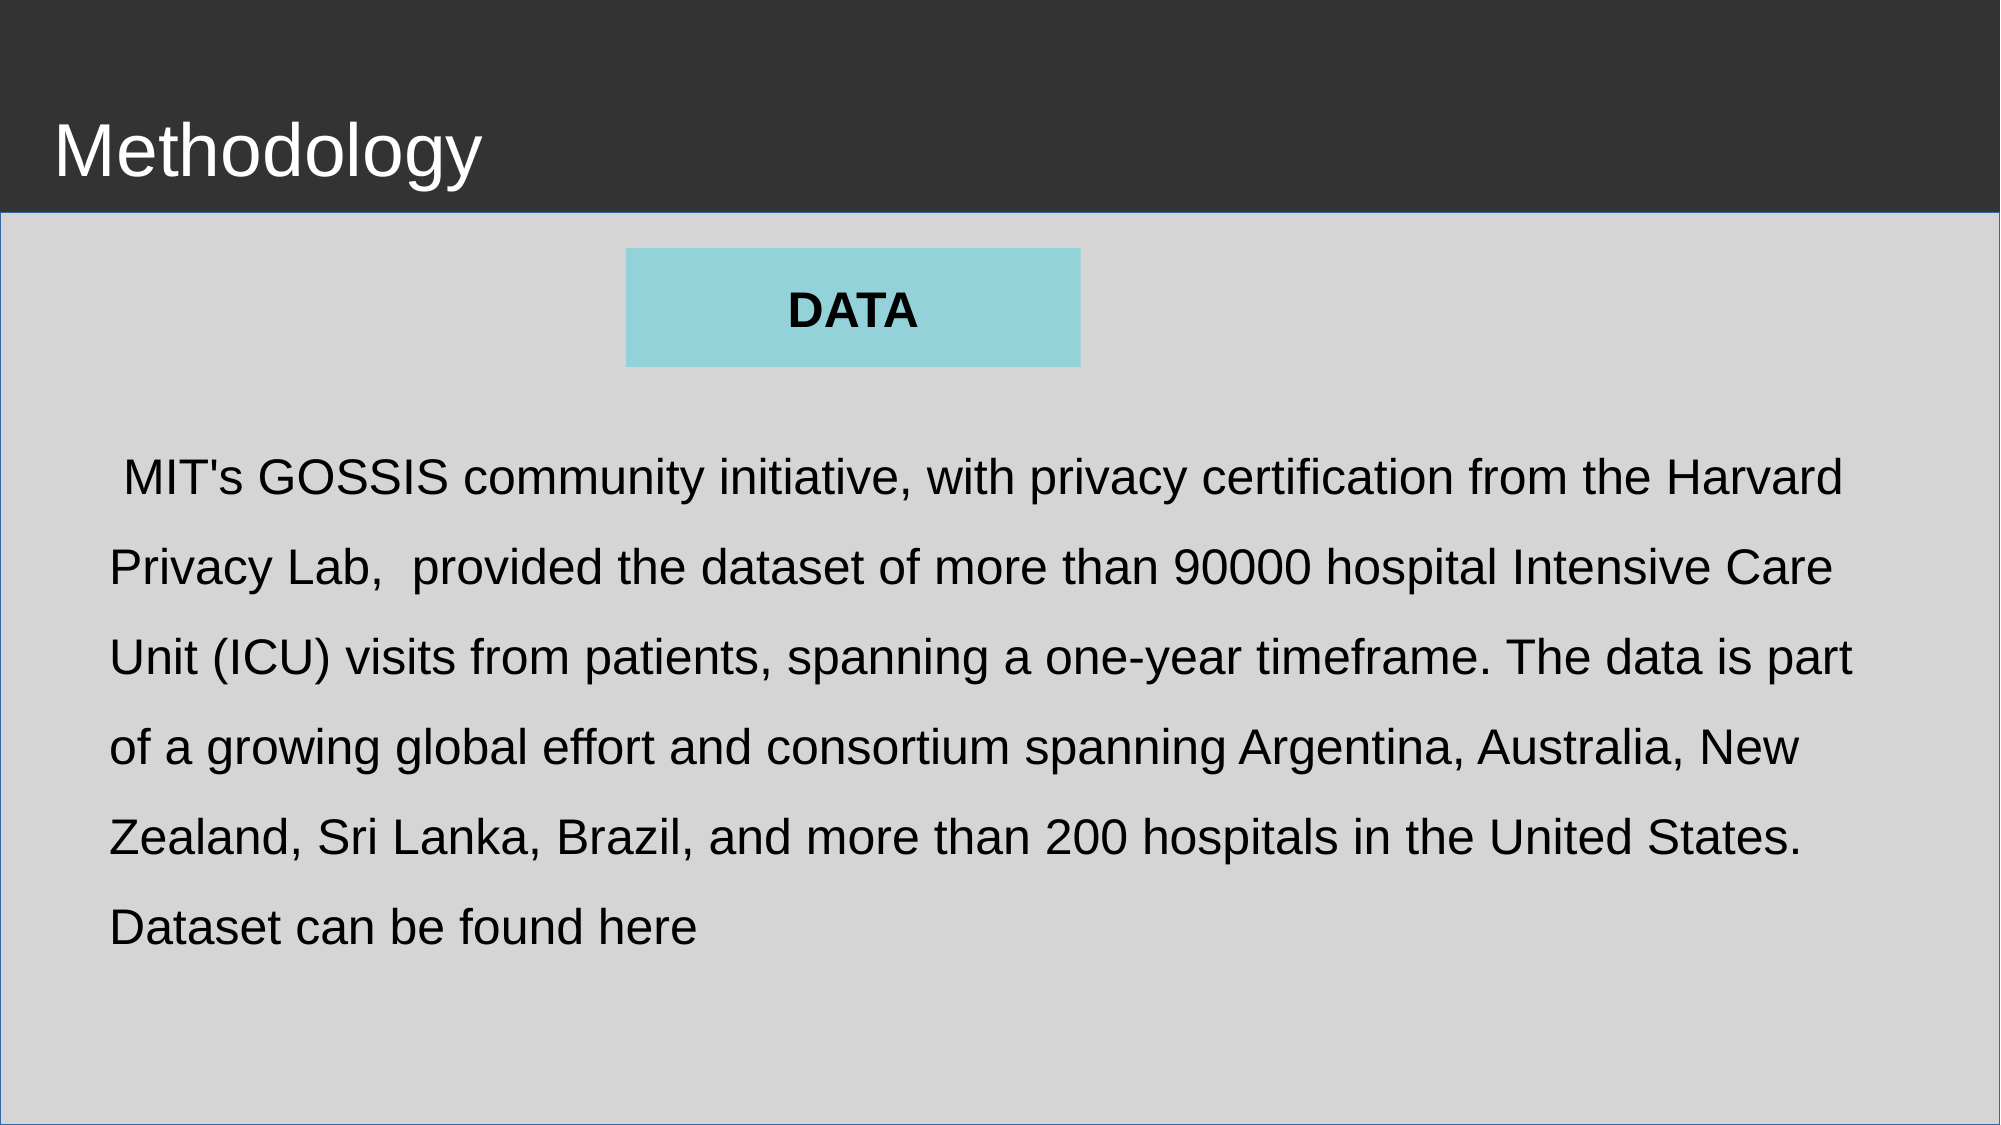

Methodology
DATA
 MIT's GOSSIS community initiative, with privacy certification from the Harvard Privacy Lab,  provided the dataset of more than 90000 hospital Intensive Care Unit (ICU) visits from patients, spanning a one-year timeframe. The data is part of a growing global effort and consortium spanning Argentina, Australia, New Zealand, Sri Lanka, Brazil, and more than 200 hospitals in the United States. Dataset can be found here